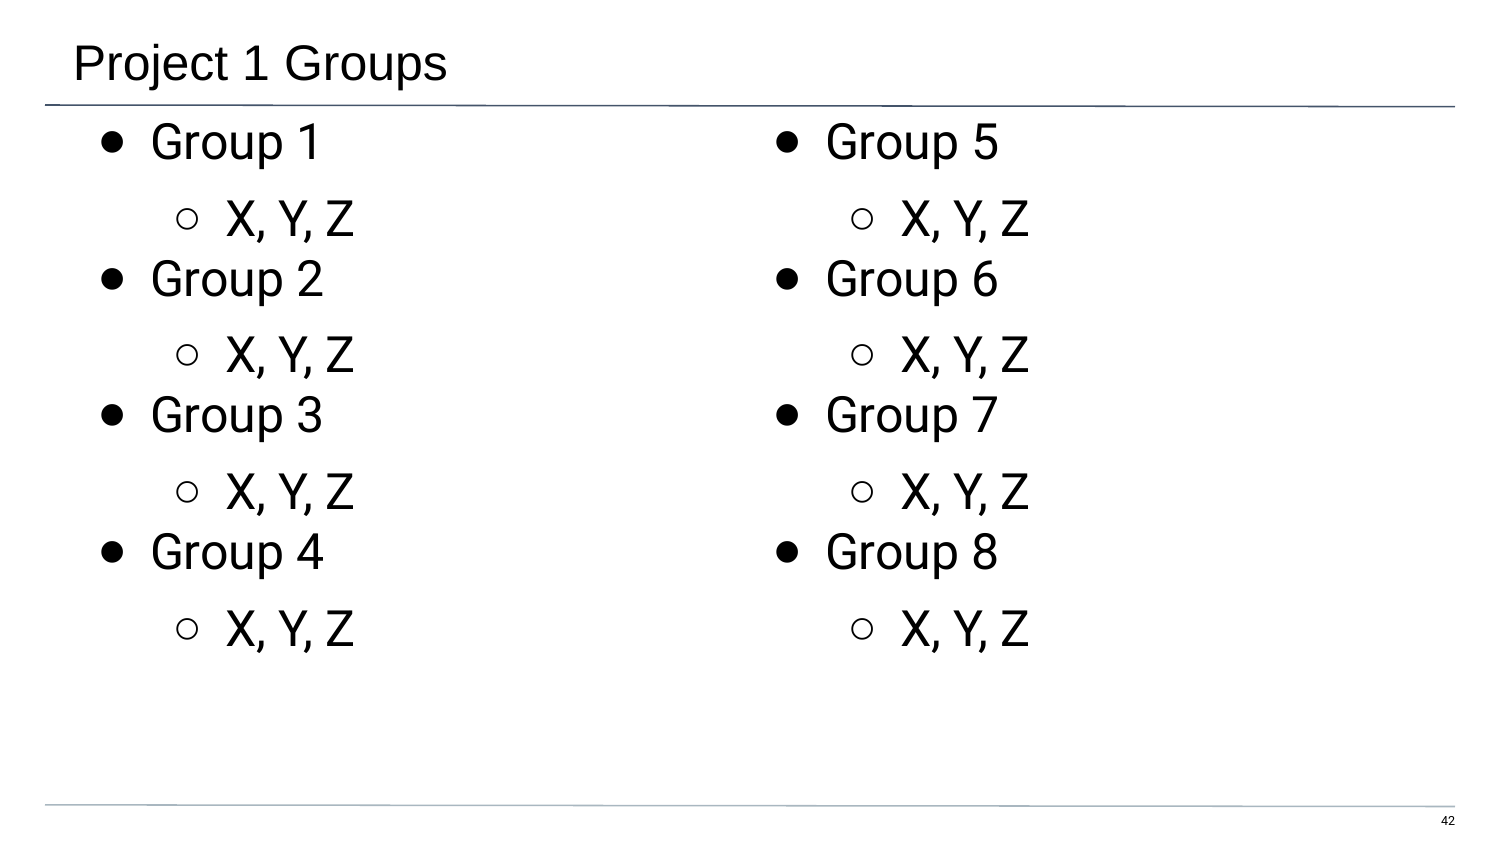

# Project 1 Groups
Group 1
X, Y, Z
Group 2
X, Y, Z
Group 3
X, Y, Z
Group 4
X, Y, Z
Group 5
X, Y, Z
Group 6
X, Y, Z
Group 7
X, Y, Z
Group 8
X, Y, Z